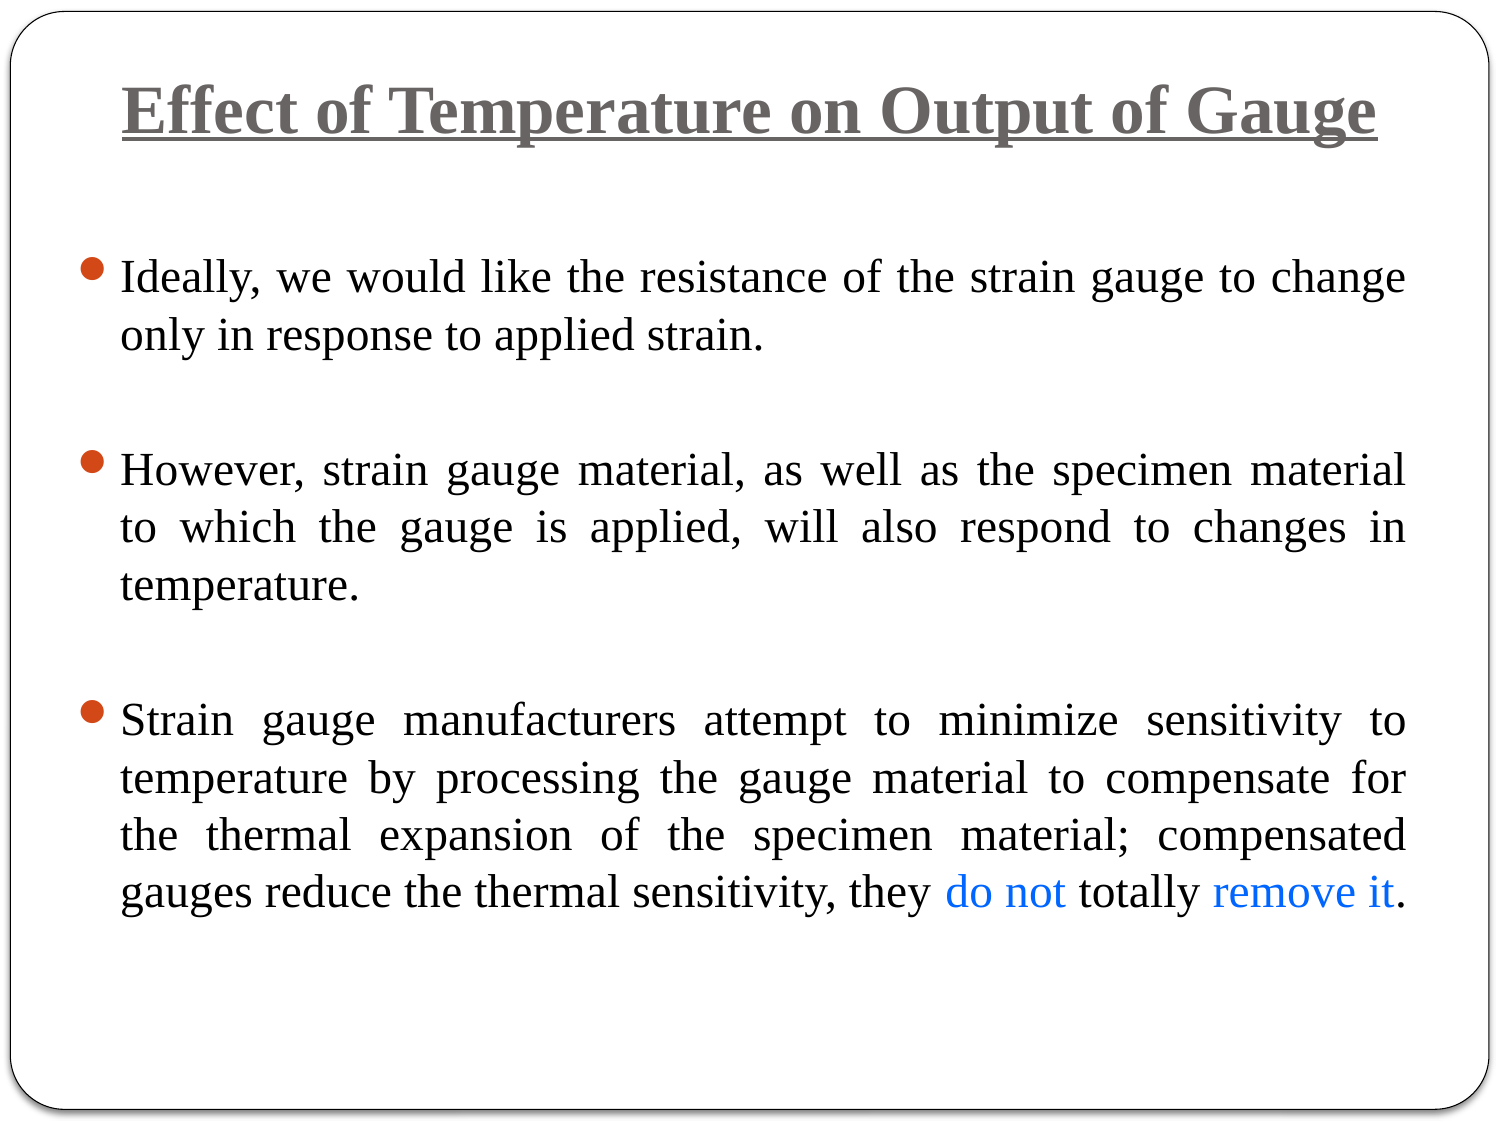

# Effect of Temperature on Output of Gauge
Ideally, we would like the resistance of the strain gauge to change only in response to applied strain.

However, strain gauge material, as well as the specimen material to which the gauge is applied, will also respond to changes in temperature.

Strain gauge manufacturers attempt to minimize sensitivity to temperature by processing the gauge material to compensate for the thermal expansion of the specimen material; compensated gauges reduce the thermal sensitivity, they do not totally remove it.